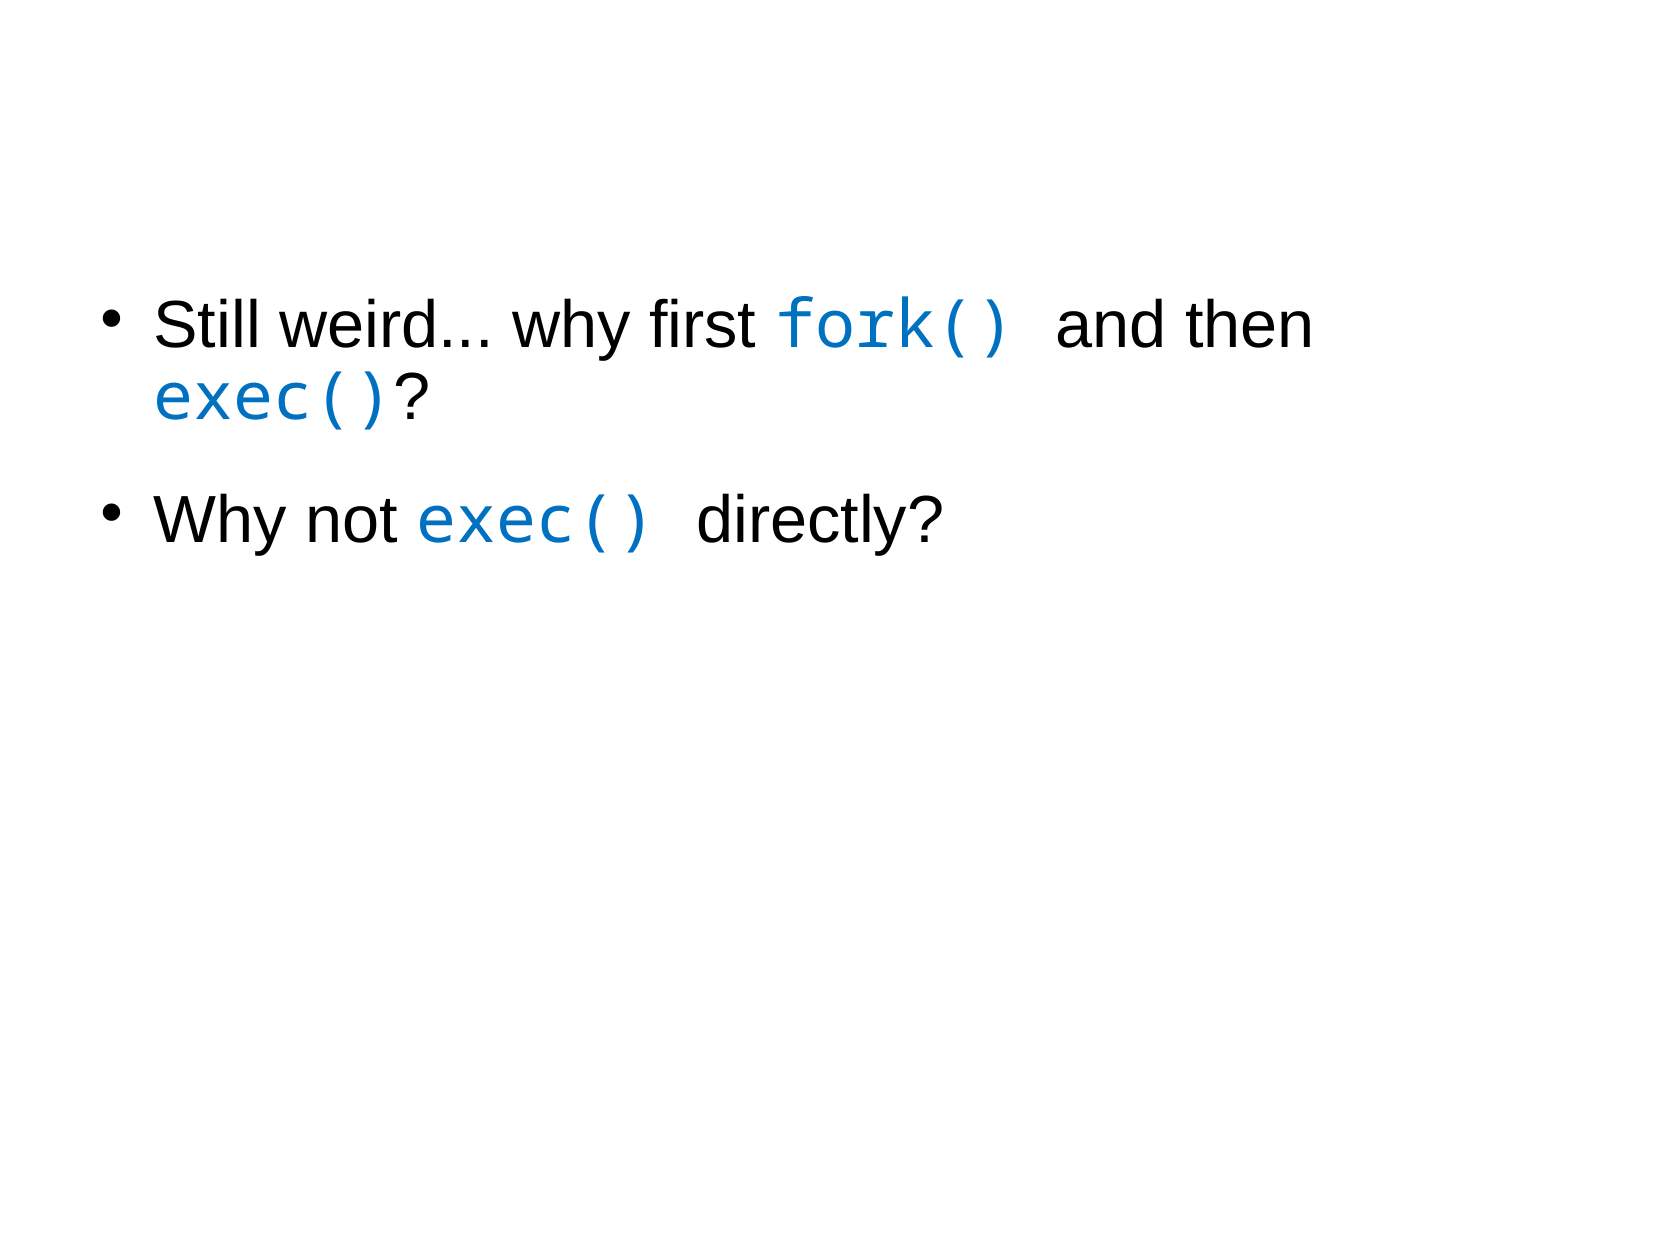

#
Still weird... why first fork() and then exec()?
Why not exec() directly?